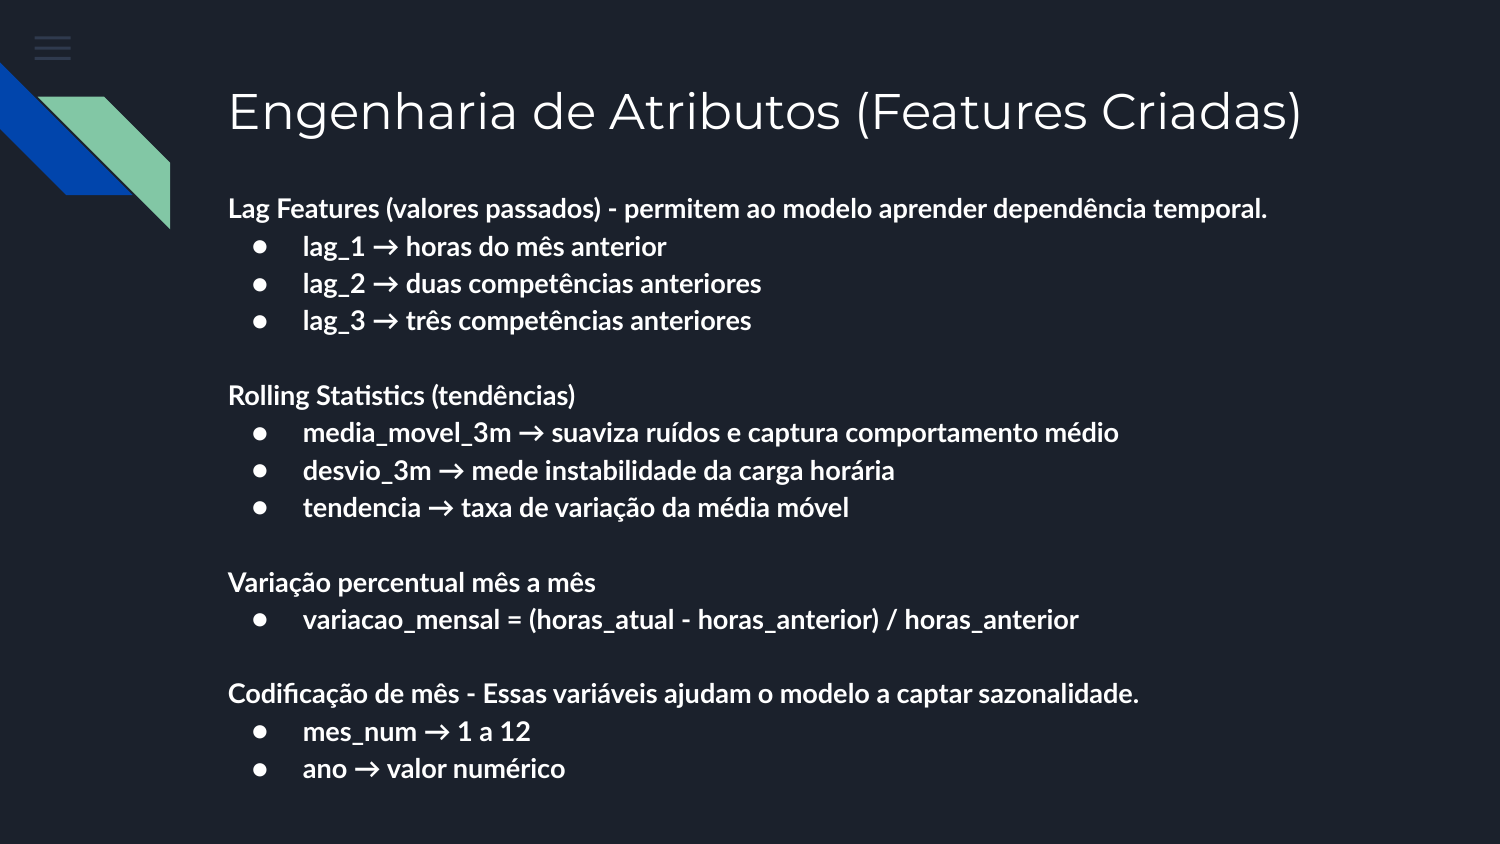

# Engenharia de Atributos (Features Criadas)
Lag Features (valores passados) - permitem ao modelo aprender dependência temporal.
lag_1 → horas do mês anterior
lag_2 → duas competências anteriores
lag_3 → três competências anteriores

Rolling Statistics (tendências)
media_movel_3m → suaviza ruídos e captura comportamento médio
desvio_3m → mede instabilidade da carga horária
tendencia → taxa de variação da média móvel

Variação percentual mês a mês
variacao_mensal = (horas_atual - horas_anterior) / horas_anterior

Codificação de mês - Essas variáveis ajudam o modelo a captar sazonalidade.
mes_num → 1 a 12
ano → valor numérico